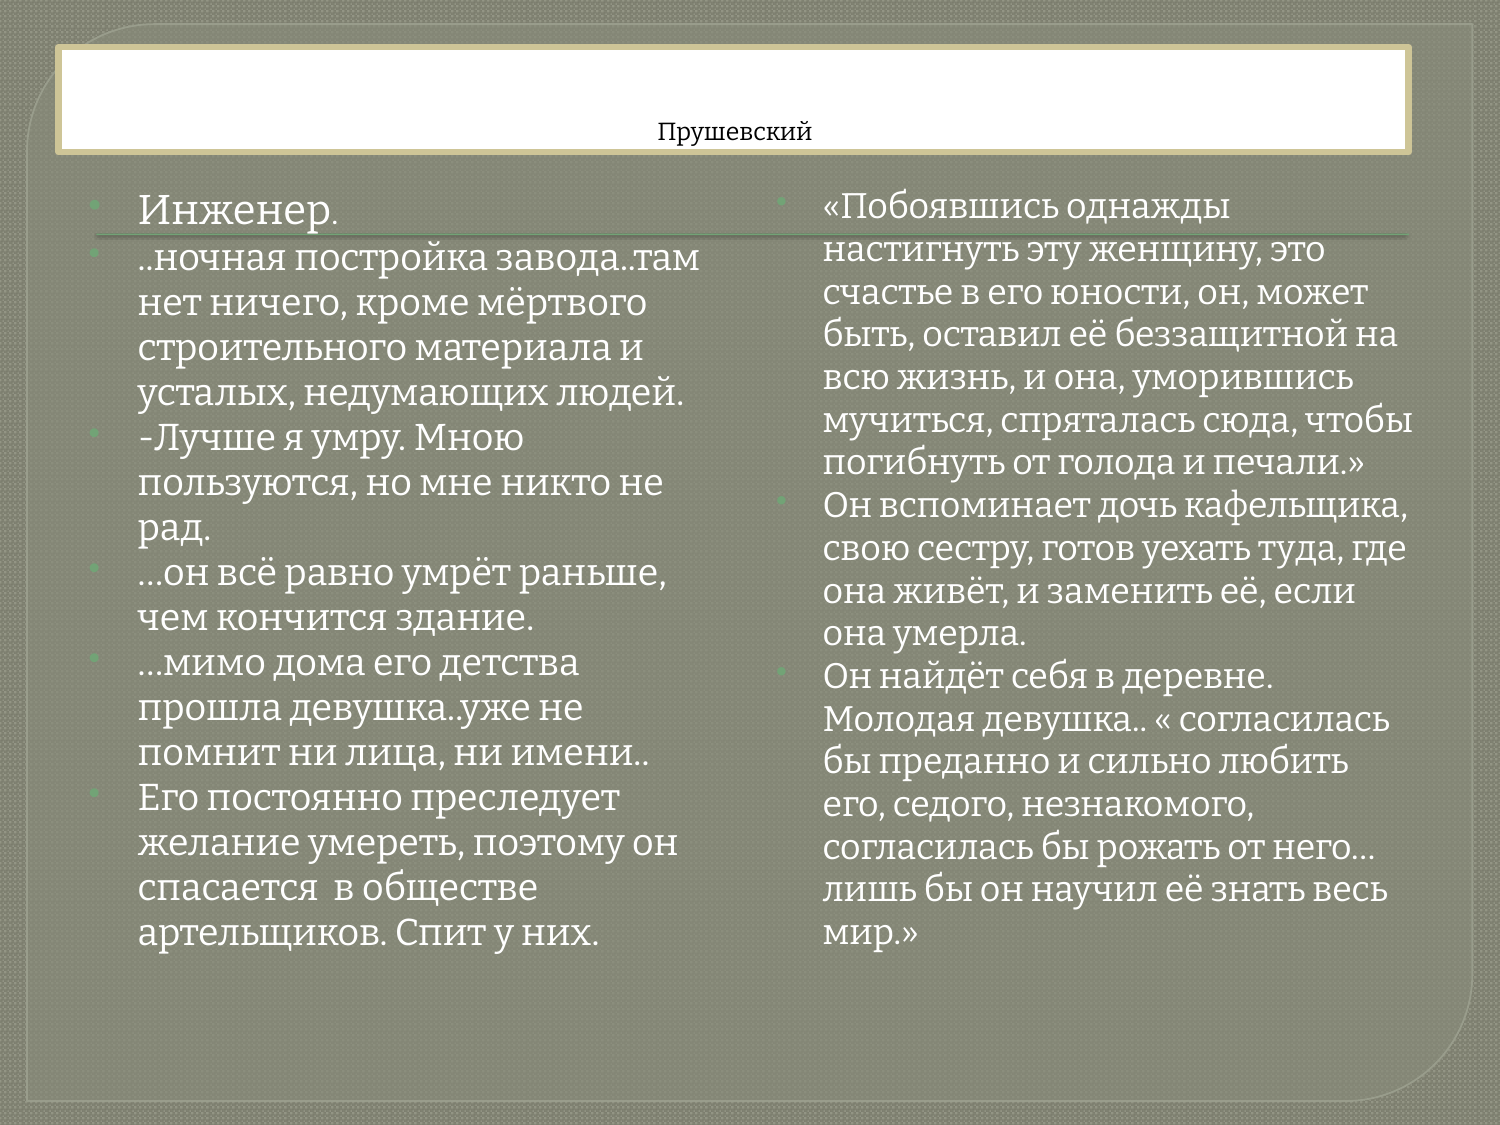

# Прушевский
Инженер.
..ночная постройка завода..там нет ничего, кроме мёртвого строительного материала и усталых, недумающих людей.
-Лучше я умру. Мною пользуются, но мне никто не рад.
…он всё равно умрёт раньше, чем кончится здание.
…мимо дома его детства прошла девушка..уже не помнит ни лица, ни имени..
Его постоянно преследует желание умереть, поэтому он спасается  в обществе артельщиков. Спит у них.

«Побоявшись однажды  настигнуть эту женщину, это счастье в его юности, он, может быть, оставил её беззащитной на всю жизнь, и она, уморившись мучиться, спряталась сюда, чтобы погибнуть от голода и печали.»
Он вспоминает дочь кафельщика, свою сестру, готов уехать туда, где она живёт, и заменить её, если она умерла.
Он найдёт себя в деревне. Молодая девушка.. « согласилась бы преданно и сильно любить его, седого, незнакомого, согласилась бы рожать от него…лишь бы он научил её знать весь мир.»